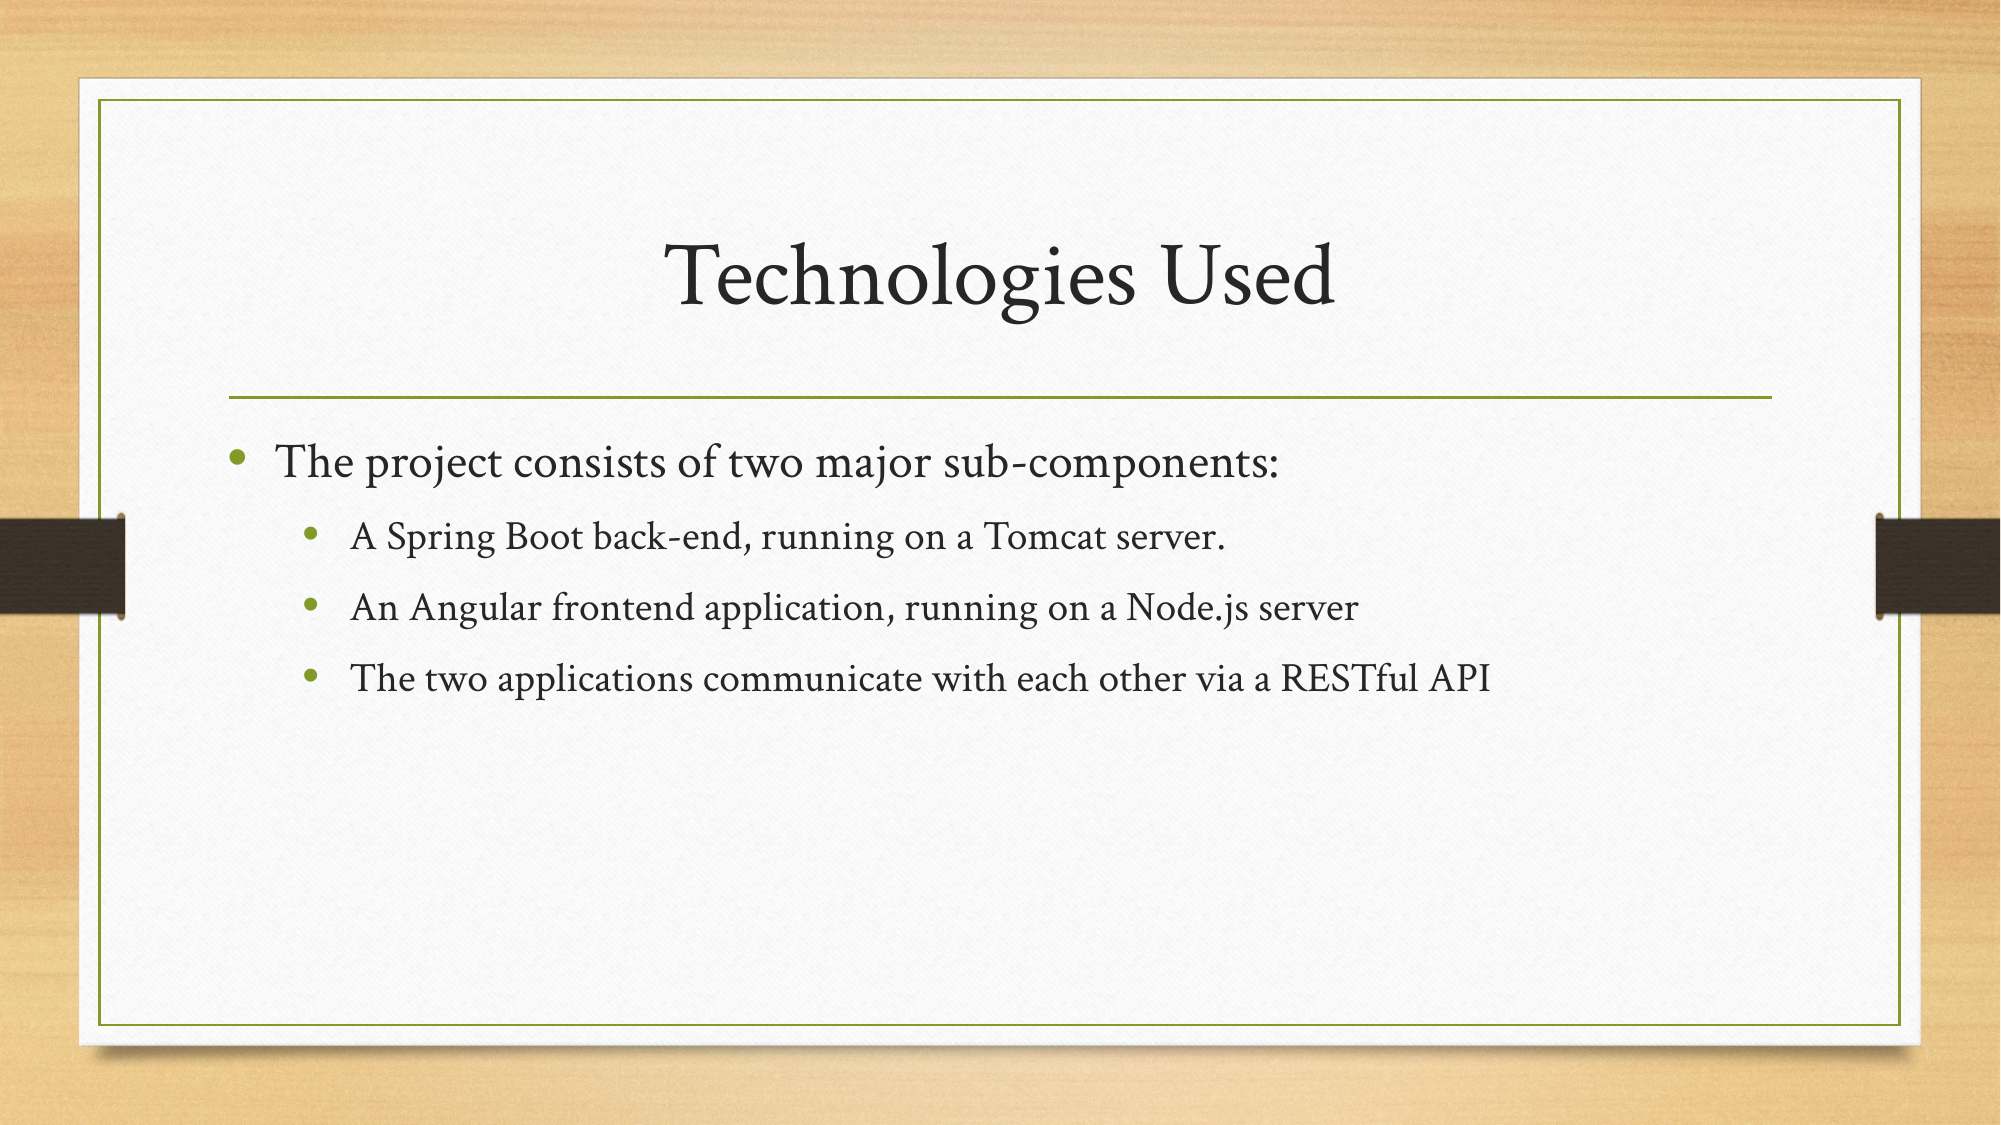

# Technologies Used
The project consists of two major sub-components:
A Spring Boot back-end, running on a Tomcat server.
An Angular frontend application, running on a Node.js server
The two applications communicate with each other via a RESTful API